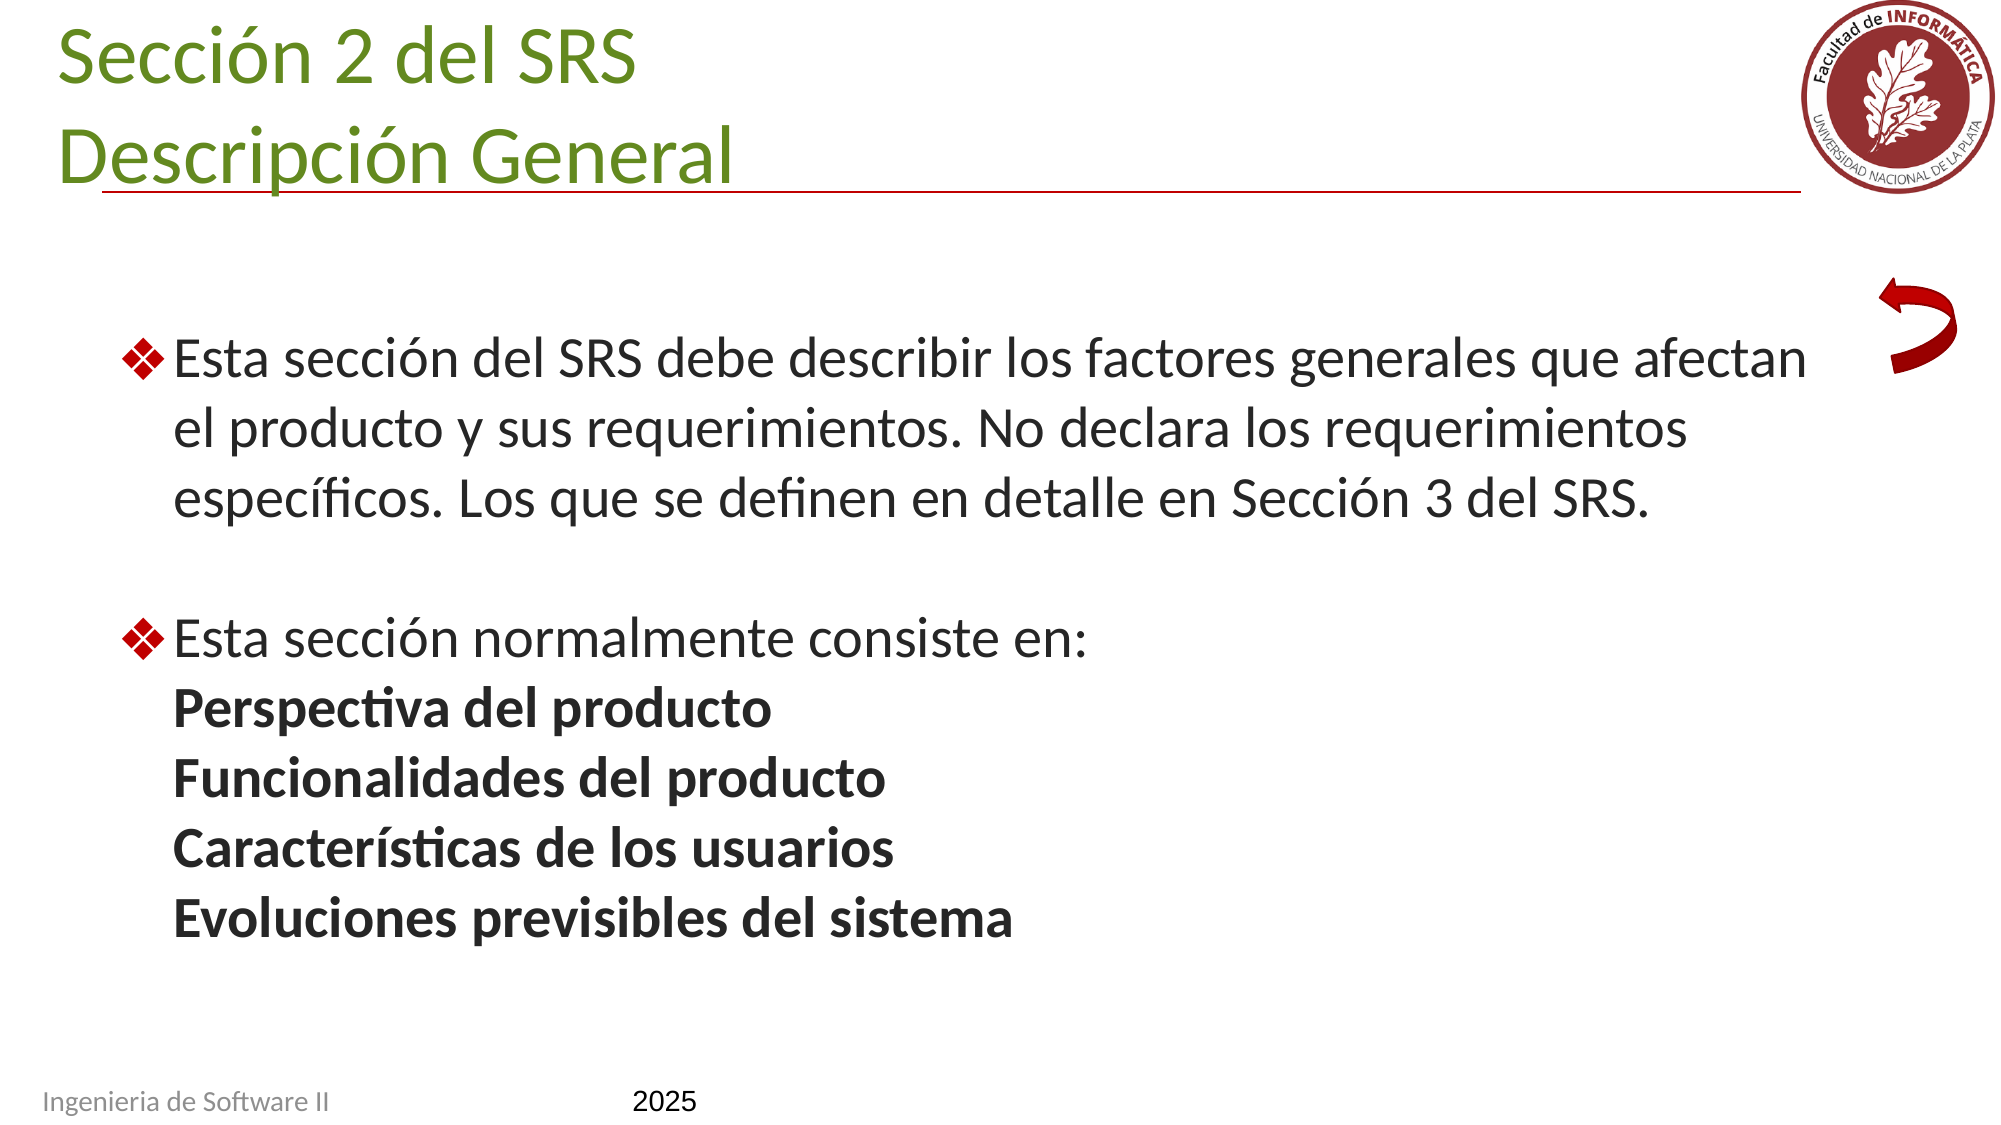

Sección 2 del SRS
Descripción General

Esta sección del SRS debe describir los factores generales que afectan el producto y sus requerimientos. No declara los requerimientos específicos. Los que se definen en detalle en Sección 3 del SRS.

Esta sección normalmente consiste en:
Perspectiva del producto
Funcionalidades del producto
Características de los usuarios
Evoluciones previsibles del sistema